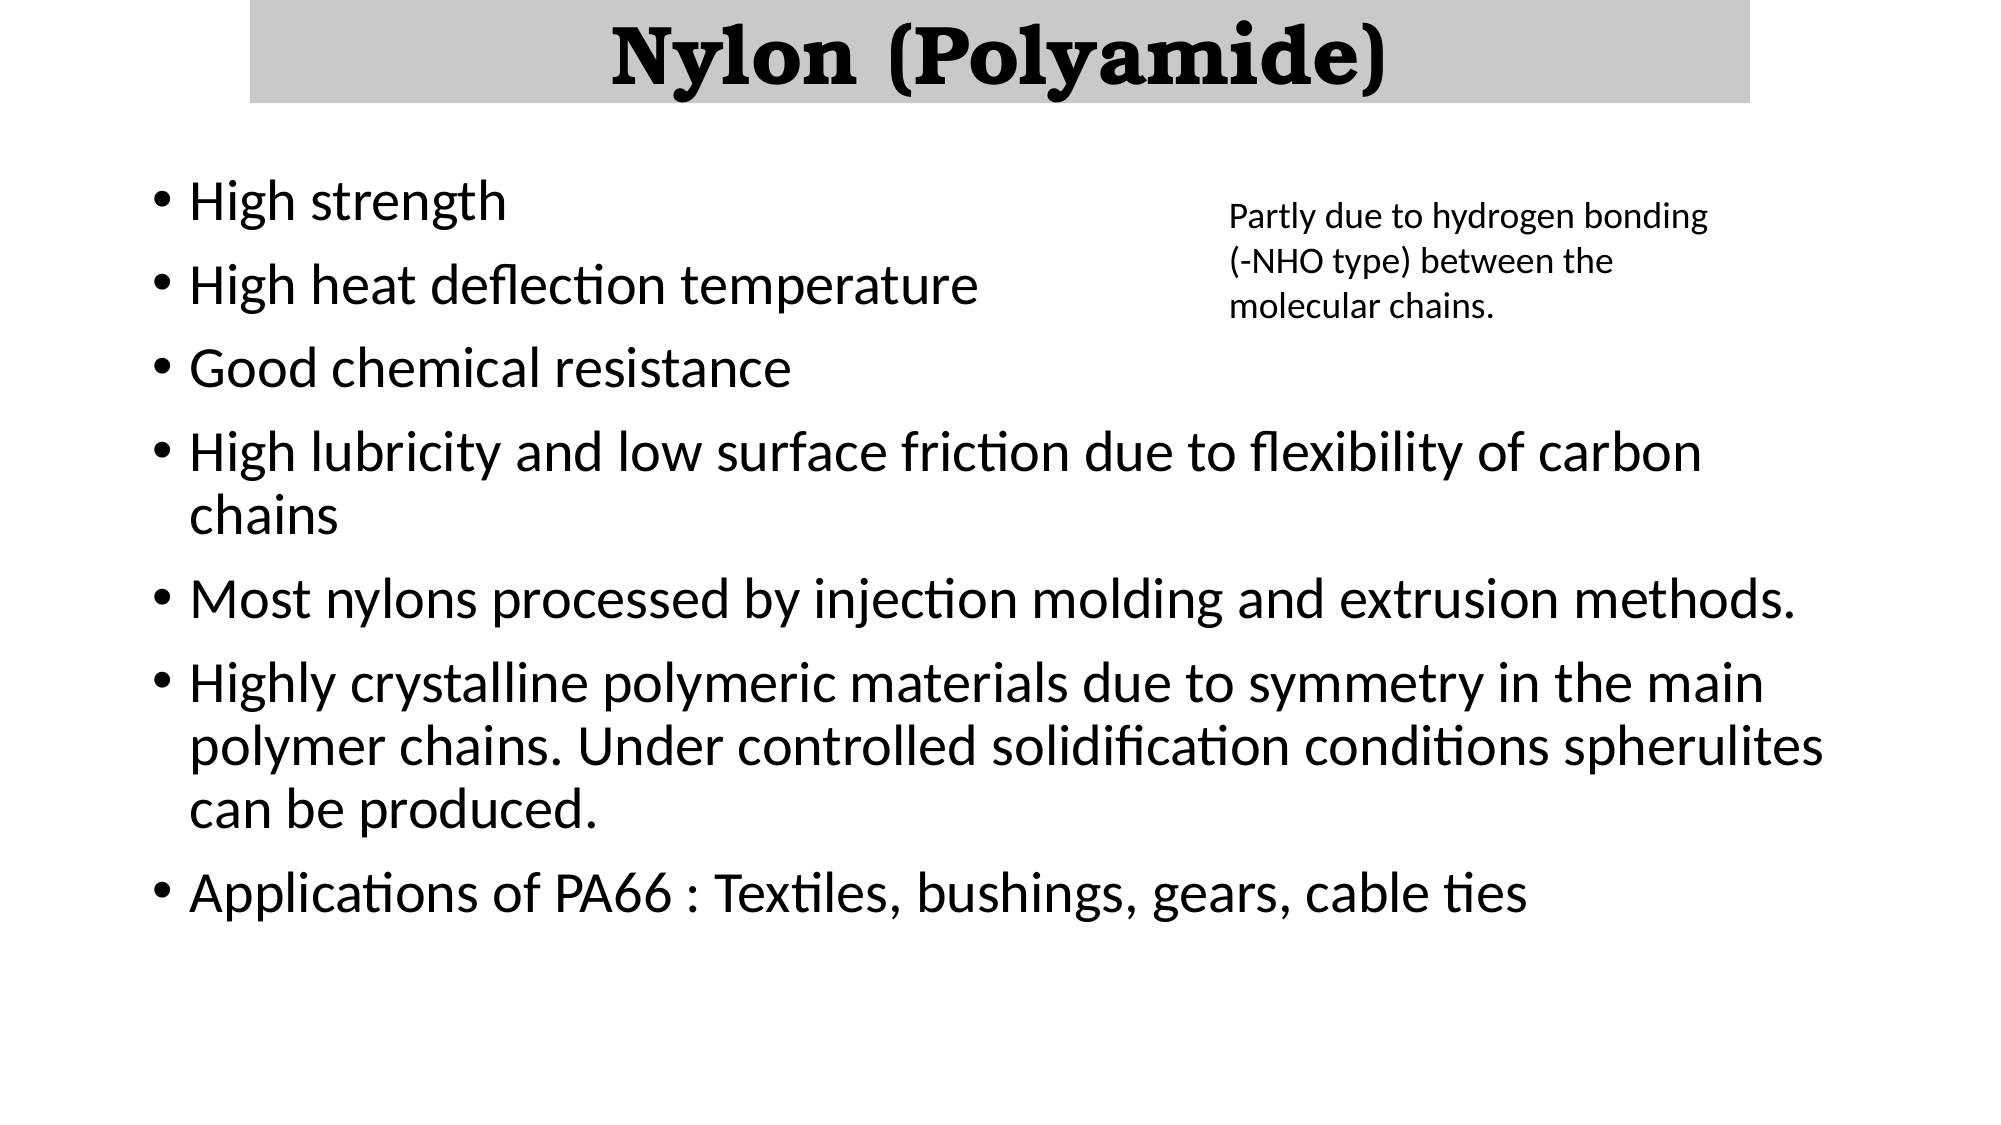

Nylon (Polyamide)
High strength
High heat deflection temperature
Good chemical resistance
High lubricity and low surface friction due to flexibility of carbon chains
Most nylons processed by injection molding and extrusion methods.
Highly crystalline polymeric materials due to symmetry in the main polymer chains. Under controlled solidification conditions spherulites can be produced.
Applications of PA66 : Textiles, bushings, gears, cable ties
Partly due to hydrogen bonding (-NHO type) between the molecular chains.